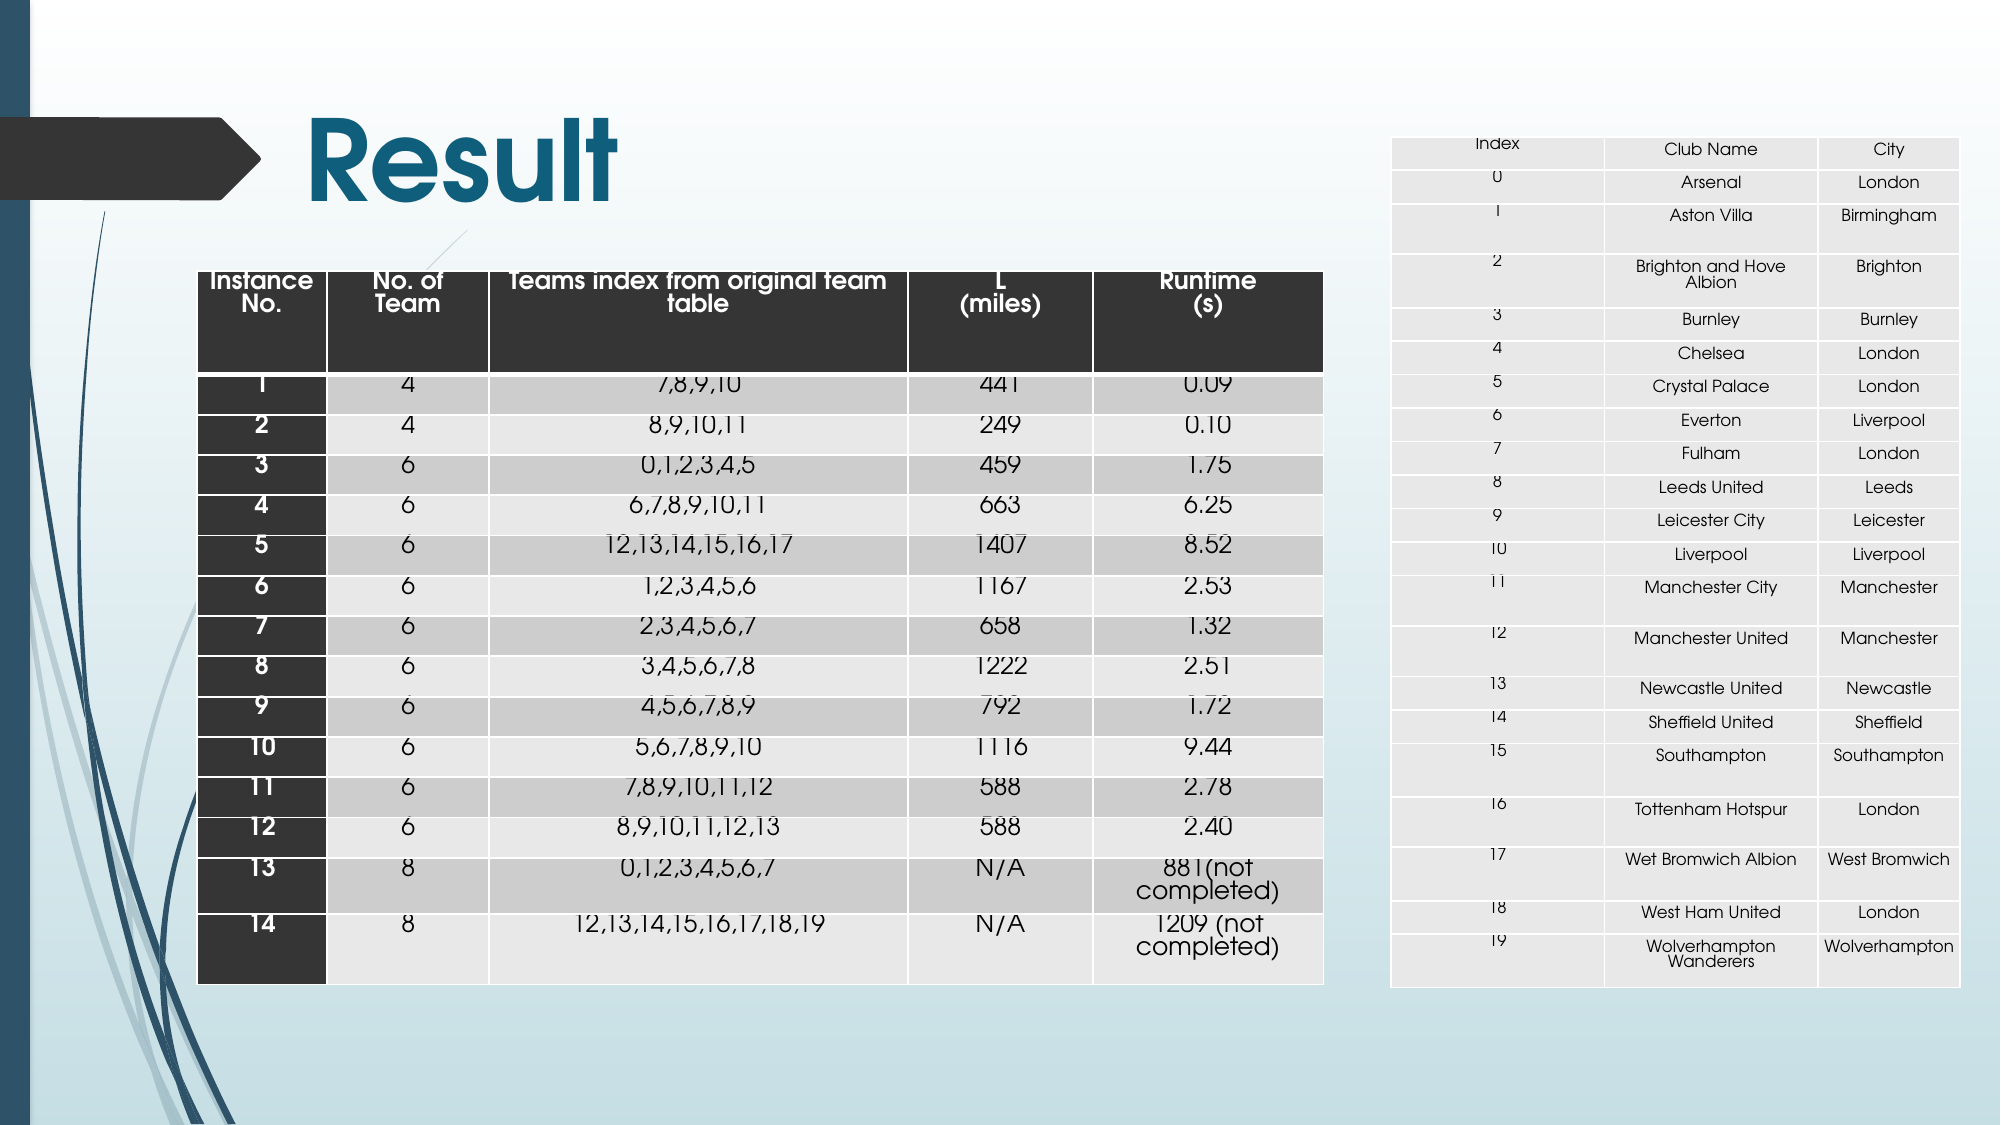

# Result
| Index | Club Name | City |
| --- | --- | --- |
| 0 | Arsenal | London |
| 1 | Aston Villa | Birmingham |
| 2 | Brighton and Hove Albion | Brighton |
| 3 | Burnley | Burnley |
| 4 | Chelsea | London |
| 5 | Crystal Palace | London |
| 6 | Everton | Liverpool |
| 7 | Fulham | London |
| 8 | Leeds United | Leeds |
| 9 | Leicester City | Leicester |
| 10 | Liverpool | Liverpool |
| 11 | Manchester City | Manchester |
| 12 | Manchester United | Manchester |
| 13 | Newcastle United | Newcastle |
| 14 | Sheffield United | Sheffield |
| 15 | Southampton | Southampton |
| 16 | Tottenham Hotspur | London |
| 17 | Wet Bromwich Albion | West Bromwich |
| 18 | West Ham United | London |
| 19 | Wolverhampton Wanderers | Wolverhampton |
| Instance No. | No. of Team | Teams index from original team table | L (miles) | Runtime (s) |
| --- | --- | --- | --- | --- |
| 1 | 4 | 7,8,9,10 | 441 | 0.09 |
| 2 | 4 | 8,9,10,11 | 249 | 0.10 |
| 3 | 6 | 0,1,2,3,4,5 | 459 | 1.75 |
| 4 | 6 | 6,7,8,9,10,11 | 663 | 6.25 |
| 5 | 6 | 12,13,14,15,16,17 | 1407 | 8.52 |
| 6 | 6 | 1,2,3,4,5,6 | 1167 | 2.53 |
| 7 | 6 | 2,3,4,5,6,7 | 658 | 1.32 |
| 8 | 6 | 3,4,5,6,7,8 | 1222 | 2.51 |
| 9 | 6 | 4,5,6,7,8,9 | 792 | 1.72 |
| 10 | 6 | 5,6,7,8,9,10 | 1116 | 9.44 |
| 11 | 6 | 7,8,9,10,11,12 | 588 | 2.78 |
| 12 | 6 | 8,9,10,11,12,13 | 588 | 2.40 |
| 13 | 8 | 0,1,2,3,4,5,6,7 | N/A | 881(not completed) |
| 14 | 8 | 12,13,14,15,16,17,18,19 | N/A | 1209 (not completed) |